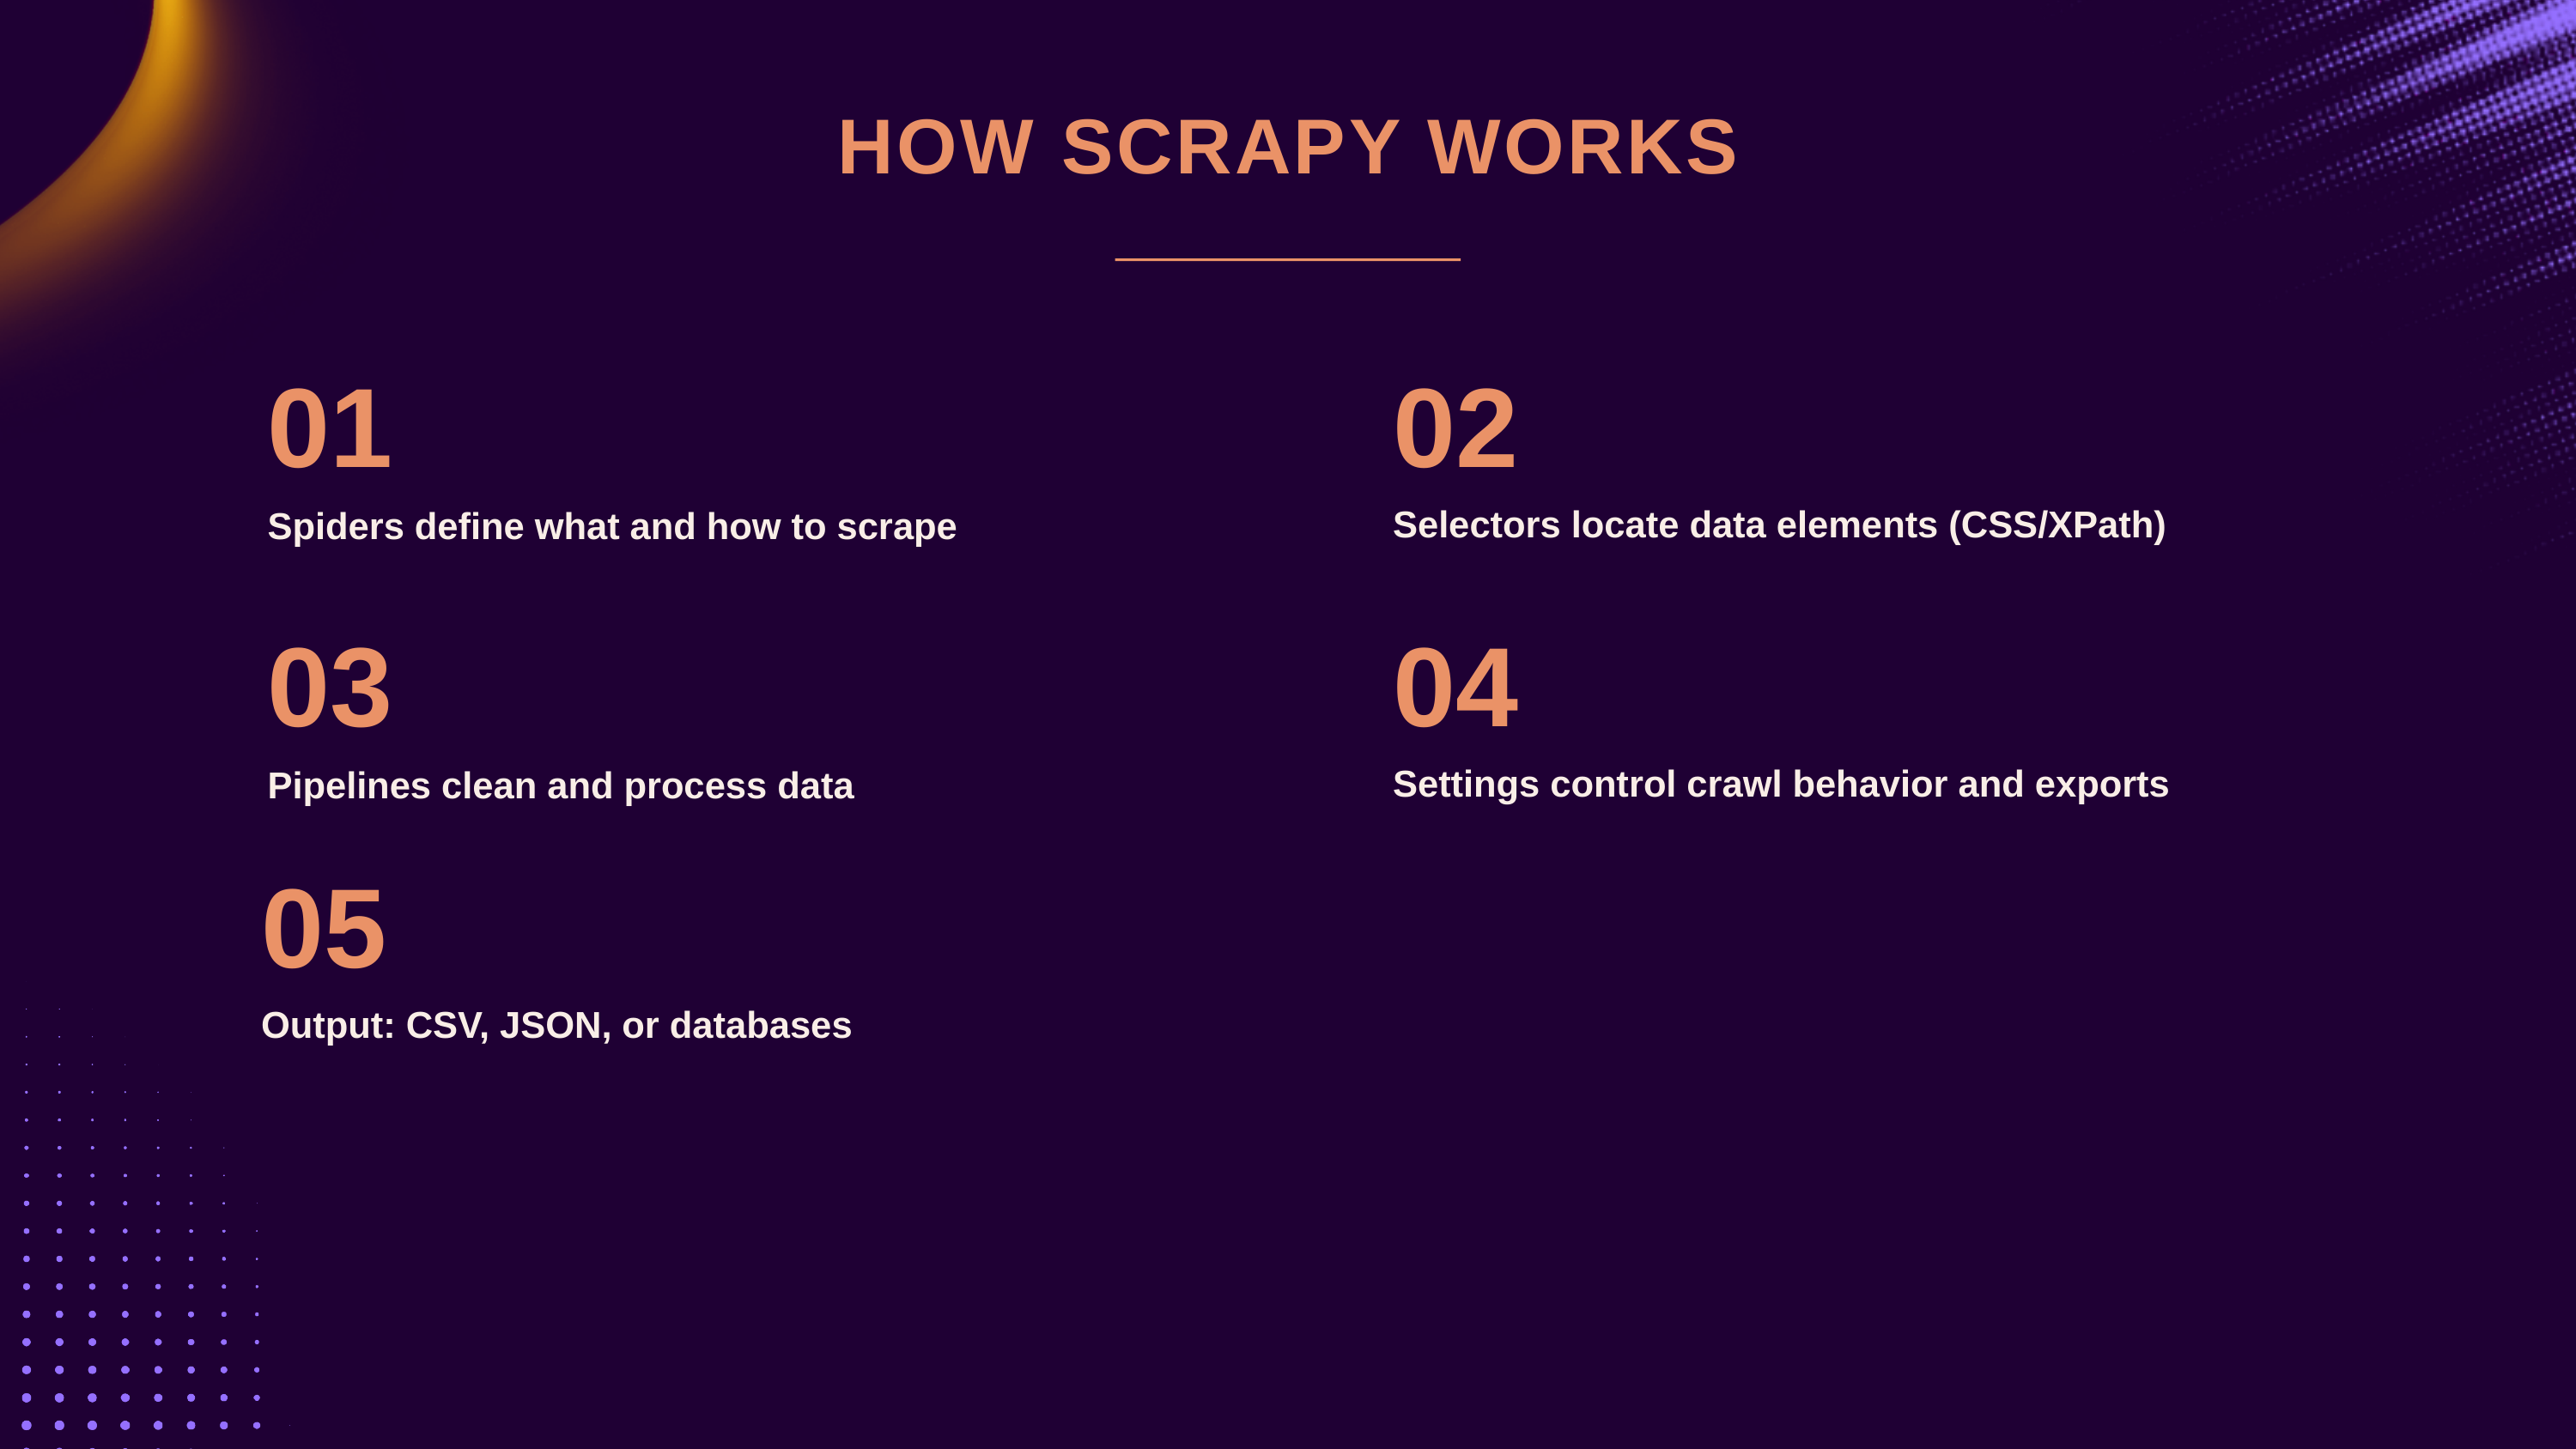

HOW SCRAPY WORKS

01
02
Spiders define what and how to scrape

Selectors locate data elements (CSS/XPath)

03
04
Pipelines clean and process data

Settings control crawl behavior and exports

05

Output: CSV, JSON, or databases